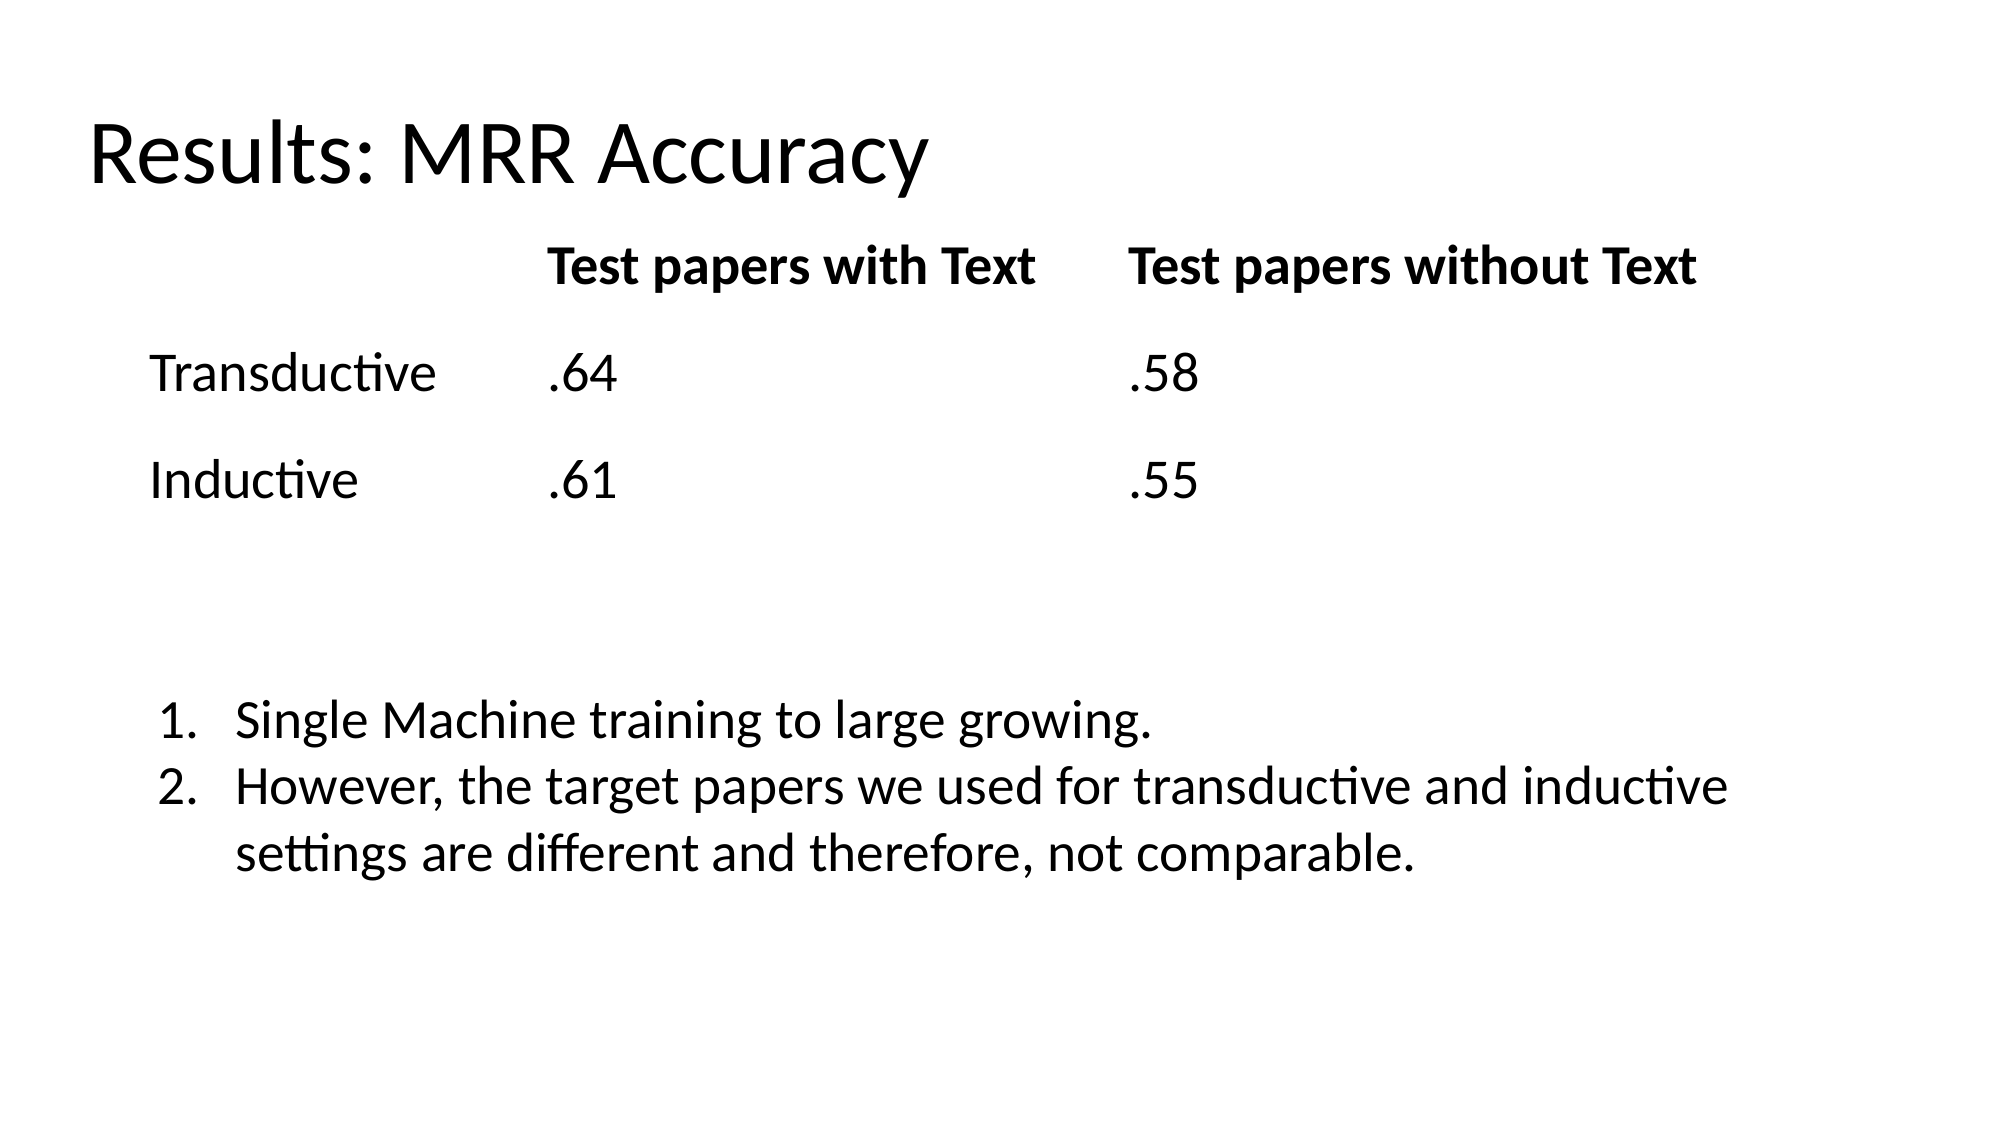

# Results: MRR Accuracy
|  | Test papers with Text | Test papers without Text |
| --- | --- | --- |
| Transductive | .64 | .58 |
| Inductive | .61 | .55 |
Single Machine training to large growing.
However, the target papers we used for transductive and inductive settings are different and therefore, not comparable.